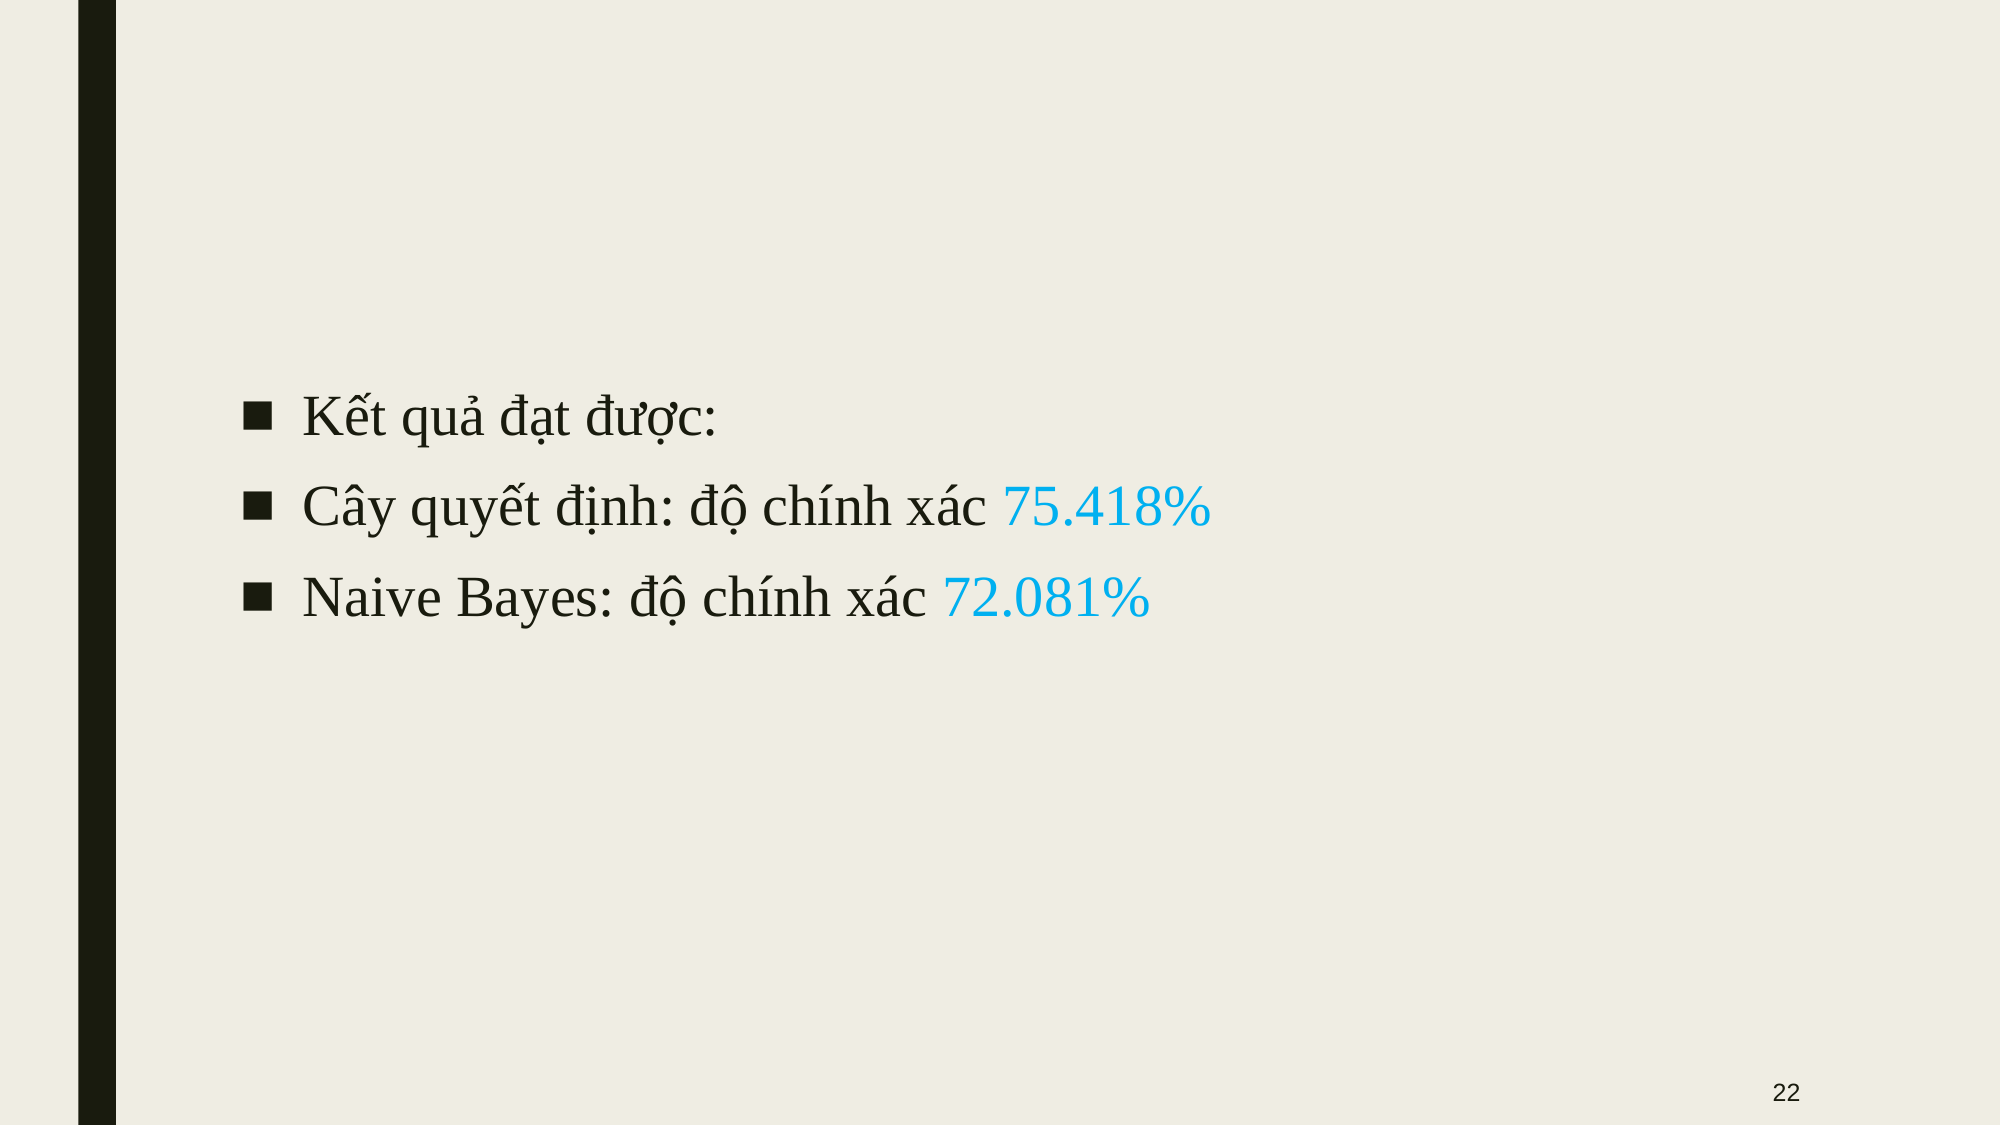

Kết quả đạt được:
Cây quyết định: độ chính xác 75.418%
Naive Bayes: độ chính xác 72.081%

22